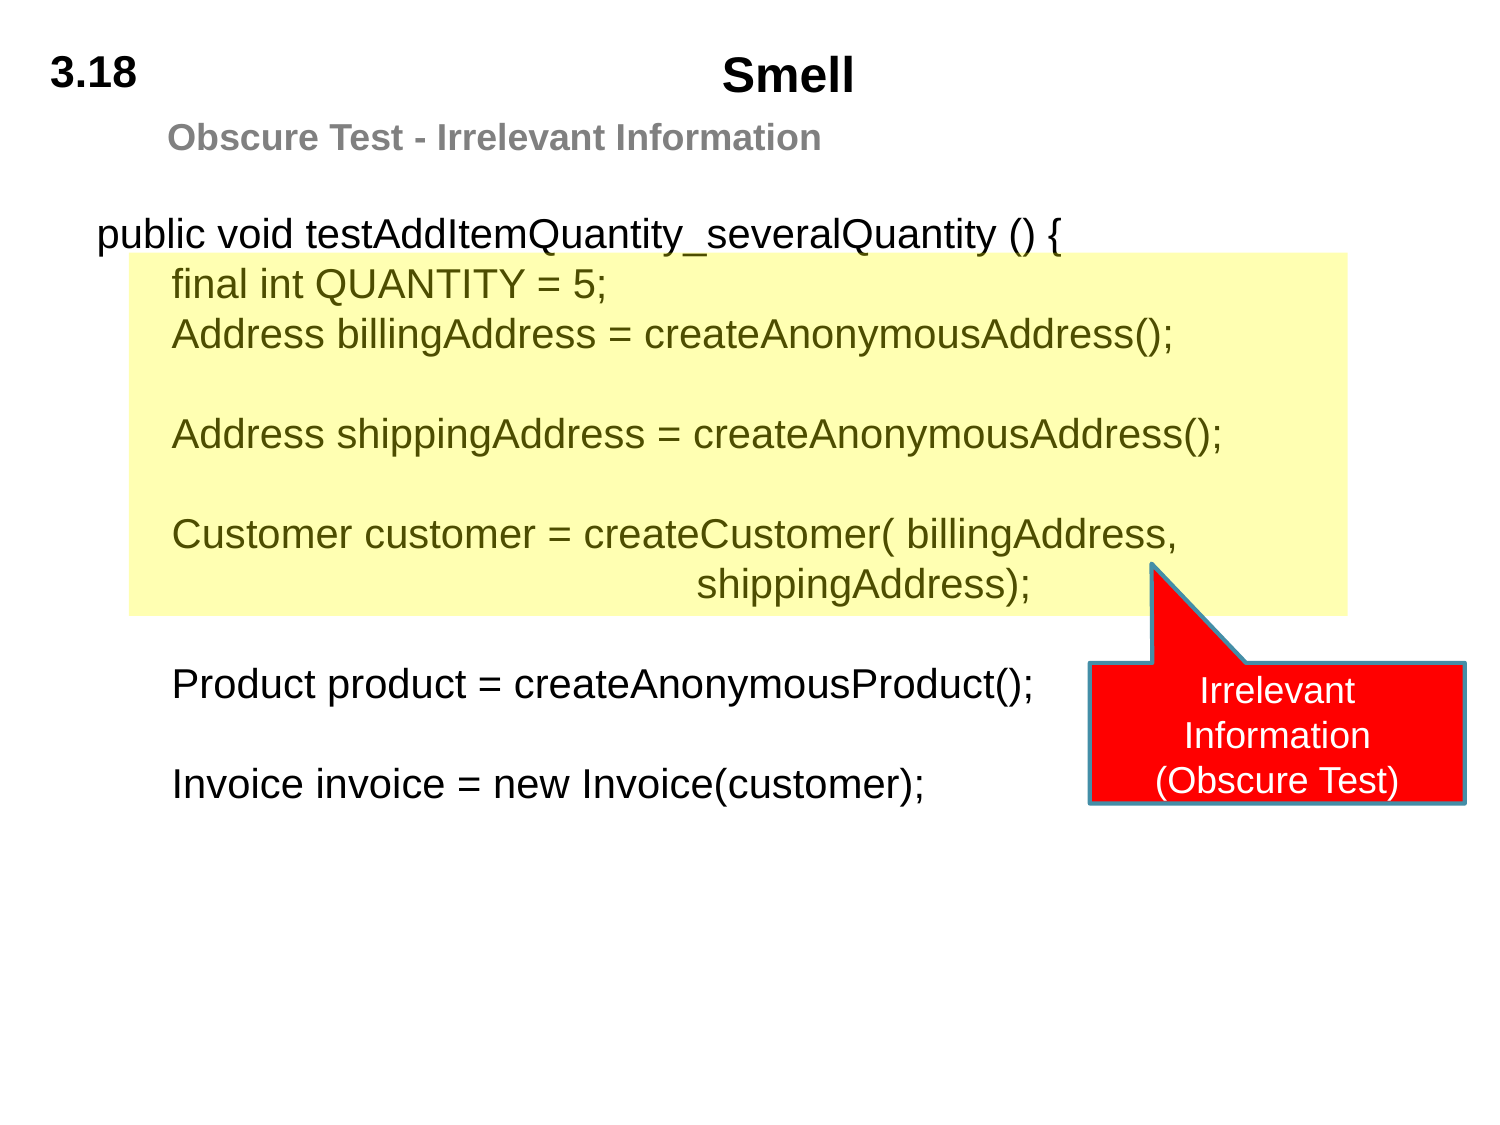

3.18
# Smell
Obscure Test - Irrelevant Information
public void testAddItemQuantity_severalQuantity () {
final int QUANTITY = 5;
Address billingAddress = createAnonymousAddress();

Address shippingAddress = createAnonymousAddress();

Customer customer = createCustomer( billingAddress,
shippingAddress);

Product product = createAnonymousProduct();

Invoice invoice = new Invoice(customer);

Irrelevant
Information
(Obscure Test)